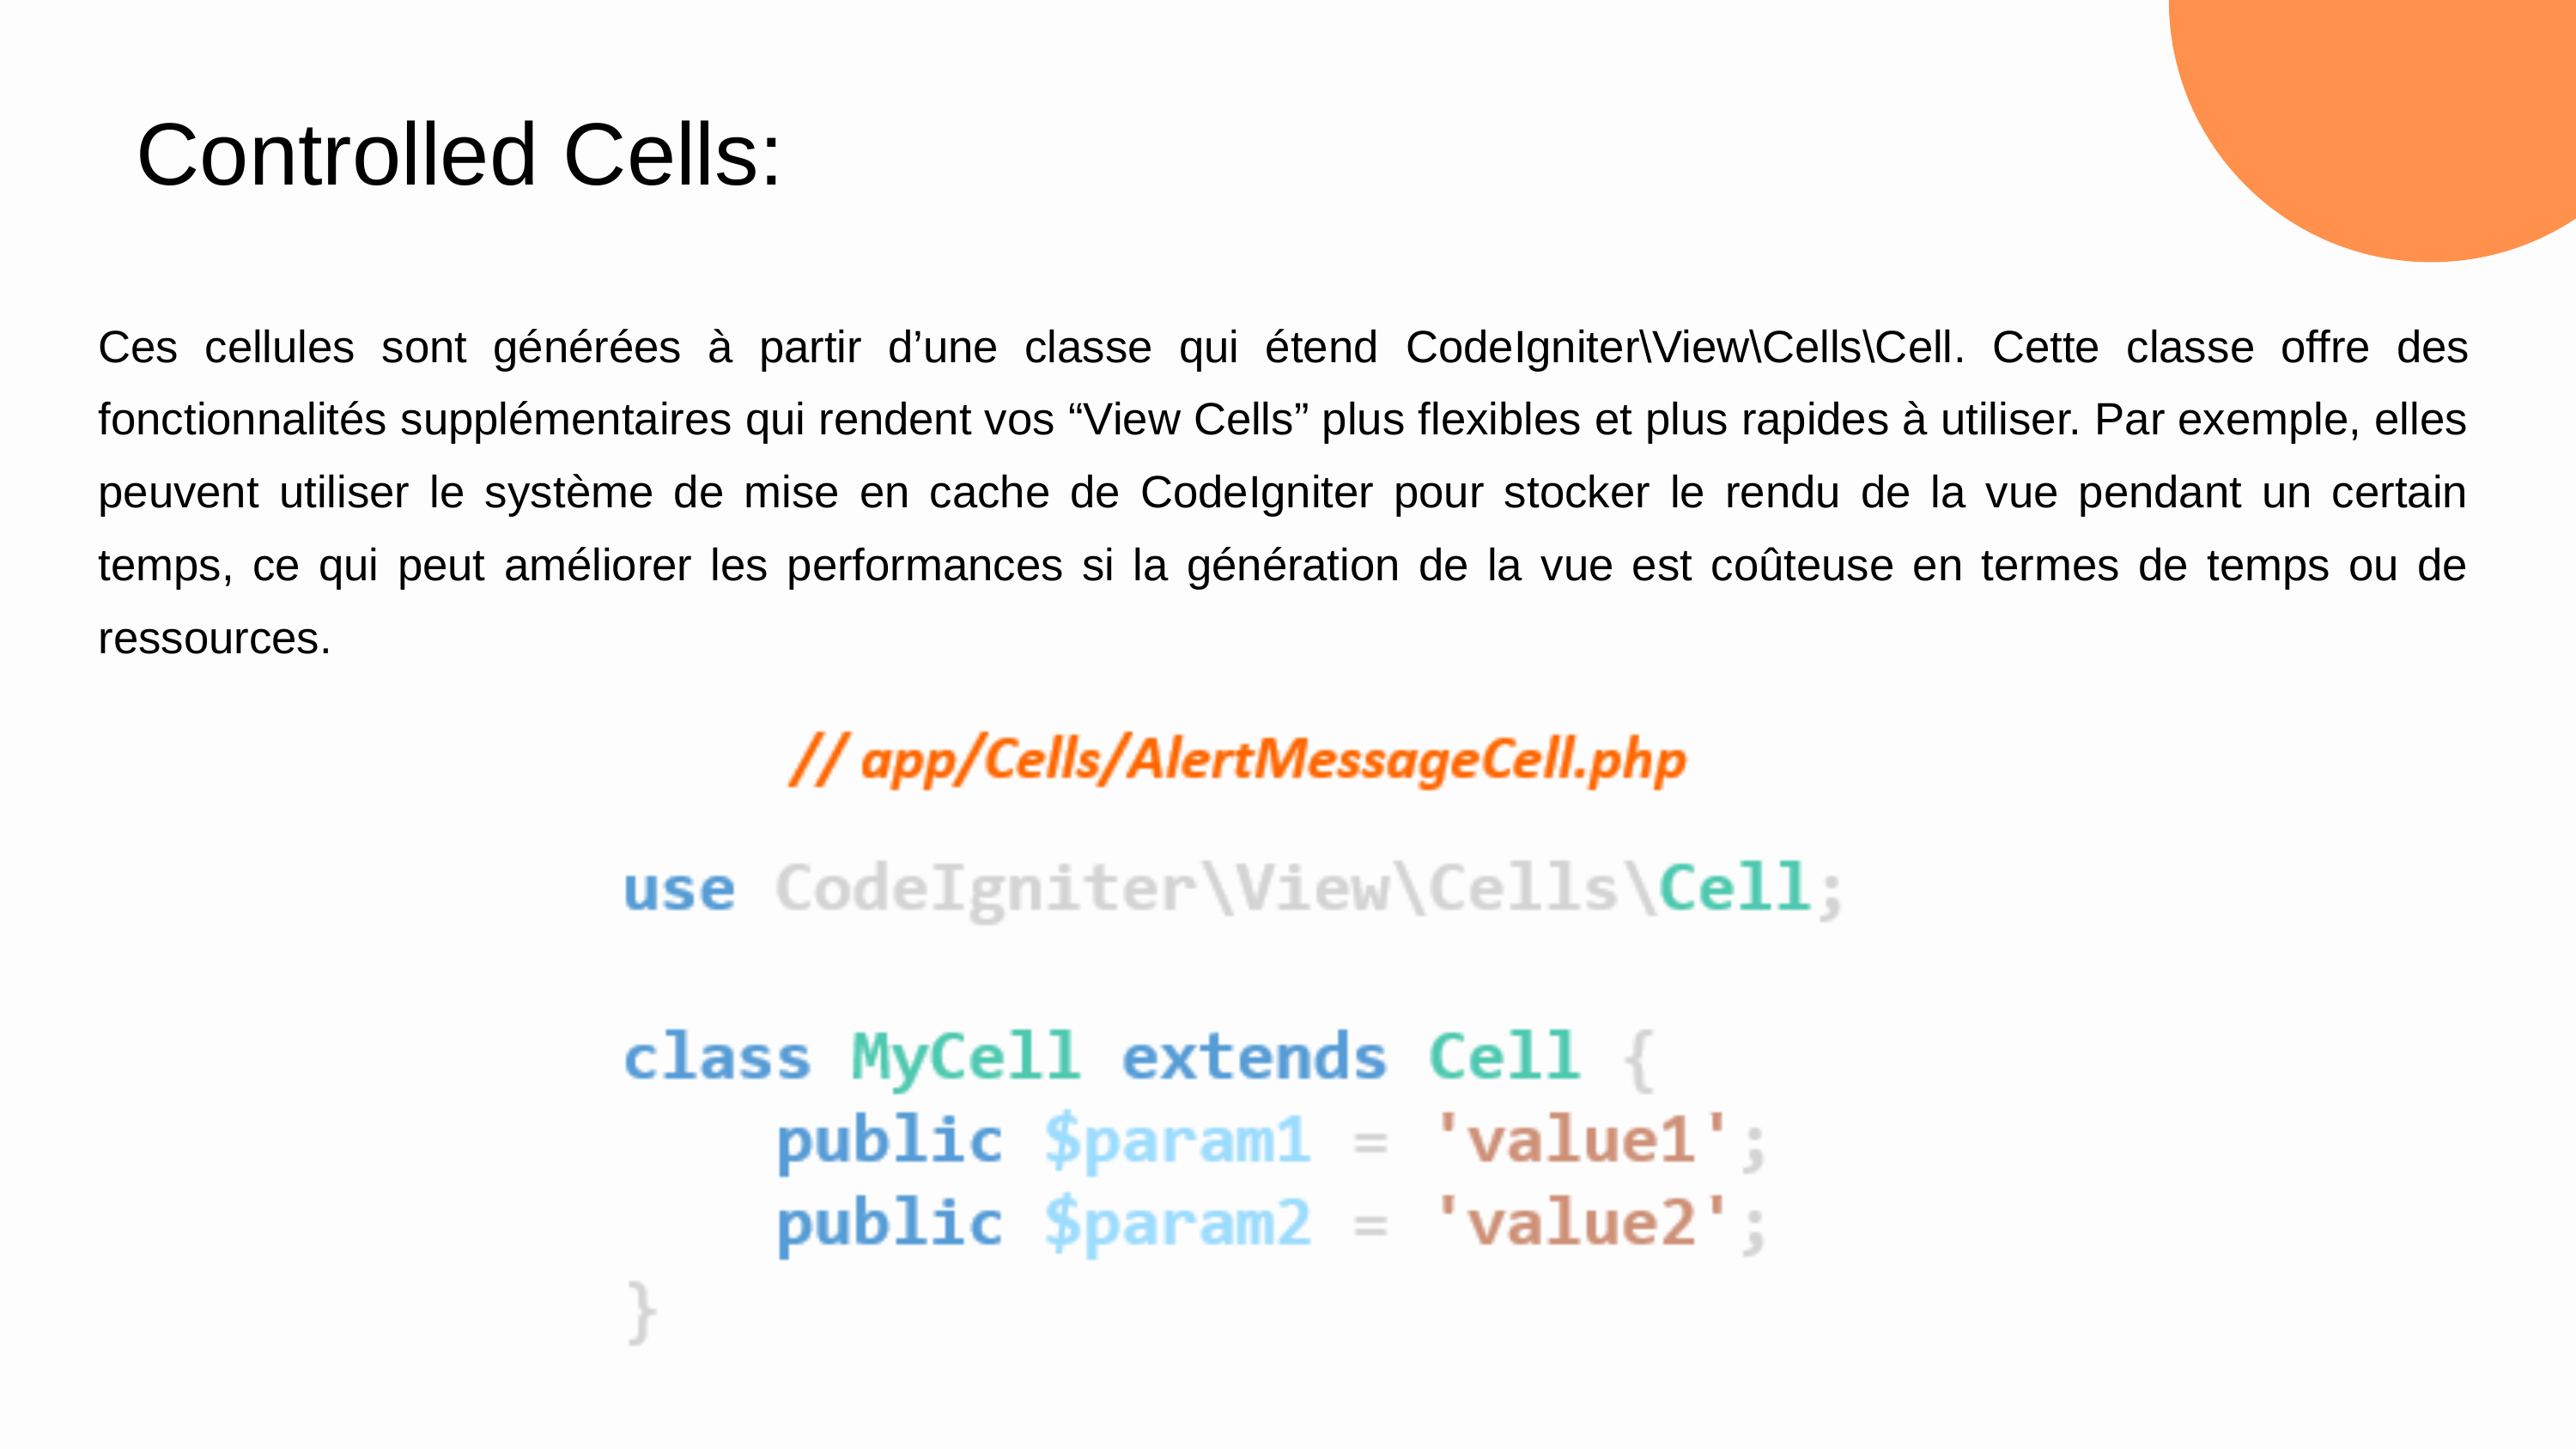

Controlled Cells:
Ces cellules sont générées à partir d’une classe qui étend CodeIgniter\View\Cells\Cell. Cette classe offre des fonctionnalités supplémentaires qui rendent vos “View Cells” plus flexibles et plus rapides à utiliser. Par exemple, elles peuvent utiliser le système de mise en cache de CodeIgniter pour stocker le rendu de la vue pendant un certain temps, ce qui peut améliorer les performances si la génération de la vue est coûteuse en termes de temps ou de ressources.